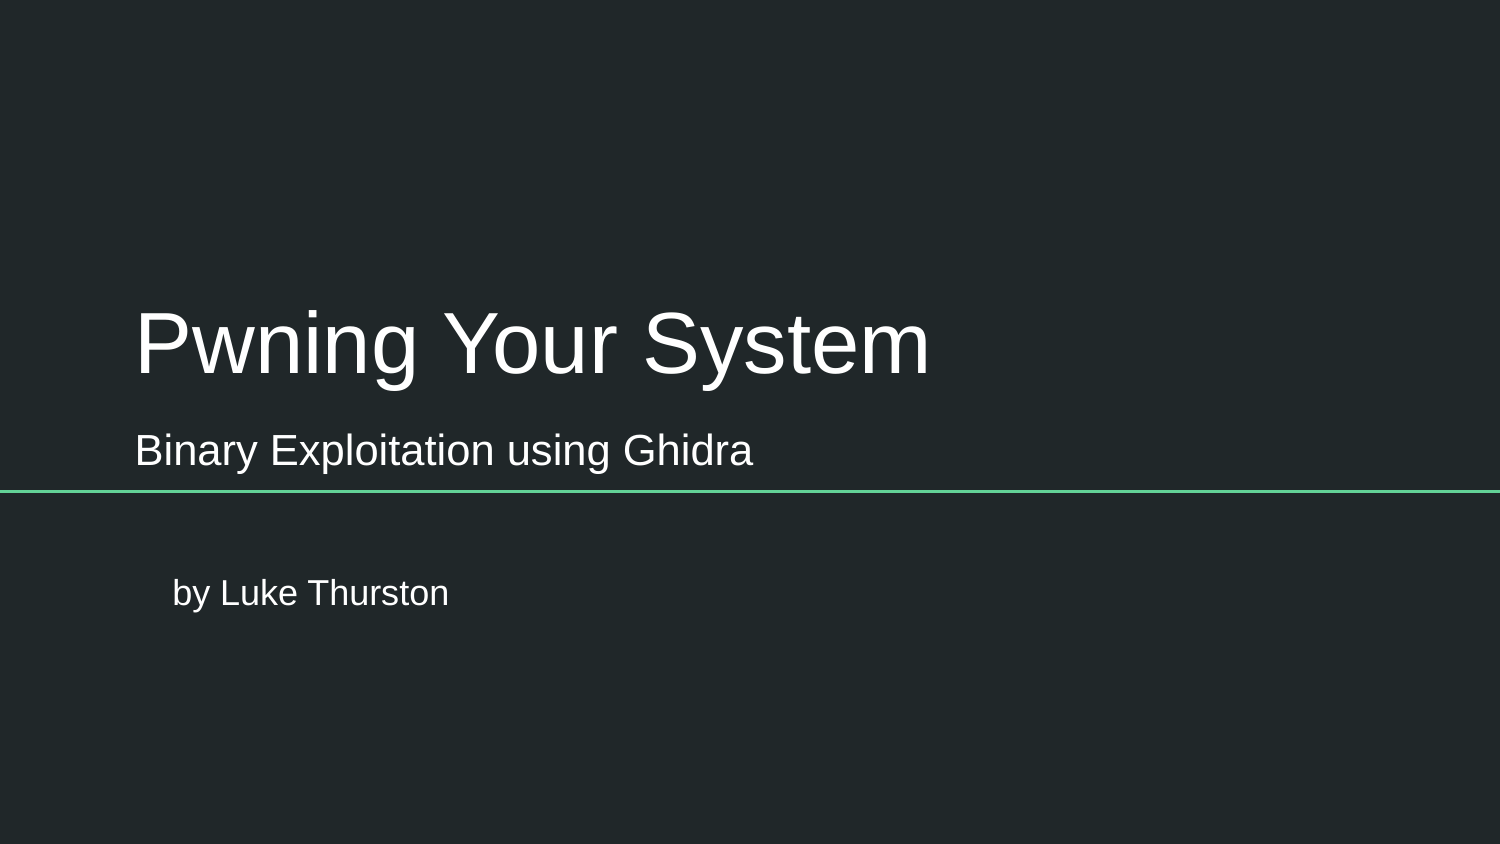

# Pwning Your System

Binary Exploitation using Ghidra
by Luke Thurston